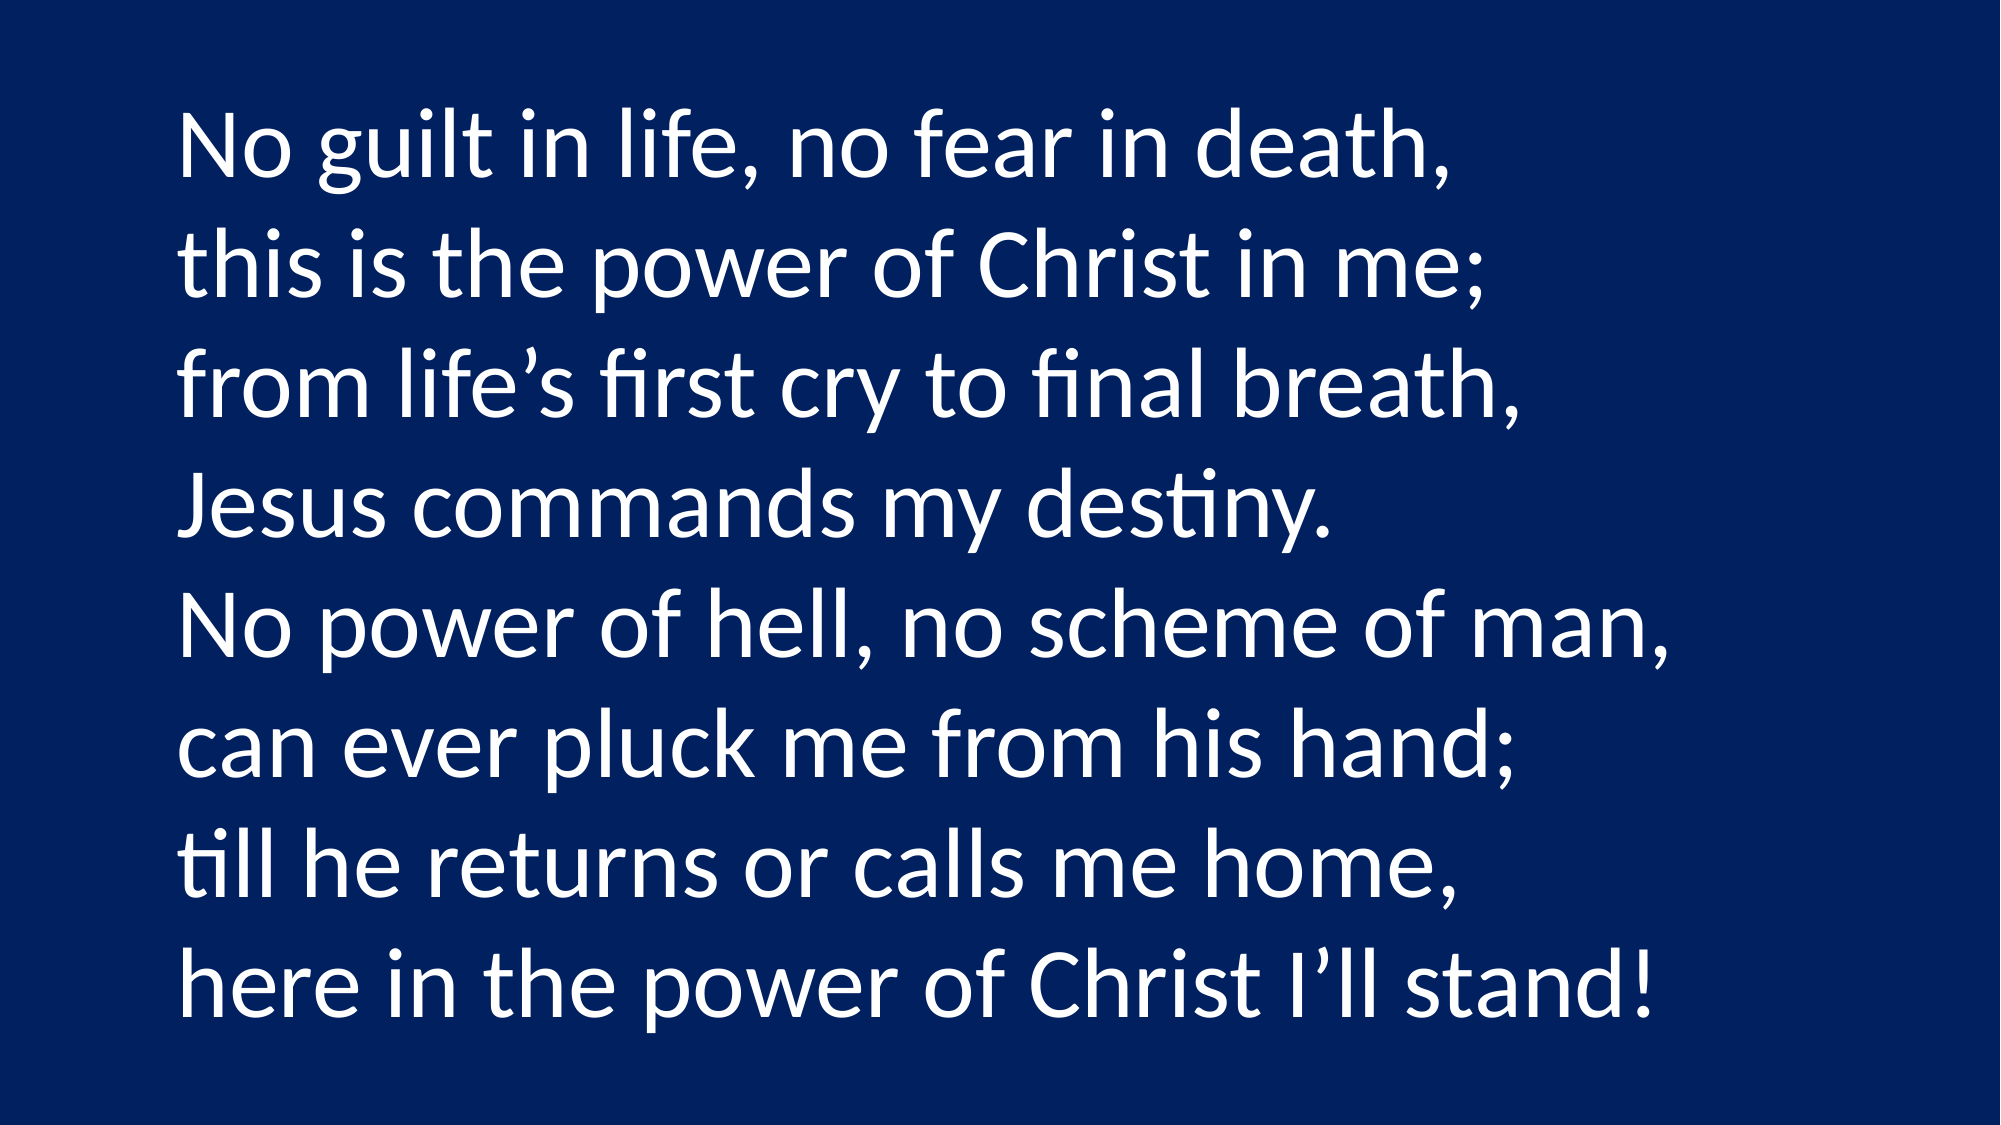

No guilt in life, no fear in death,
this is the power of Christ in me;
from life’s first cry to final breath,
Jesus commands my destiny.
No power of hell, no scheme of man,
can ever pluck me from his hand;
till he returns or calls me home,
here in the power of Christ I’ll stand!